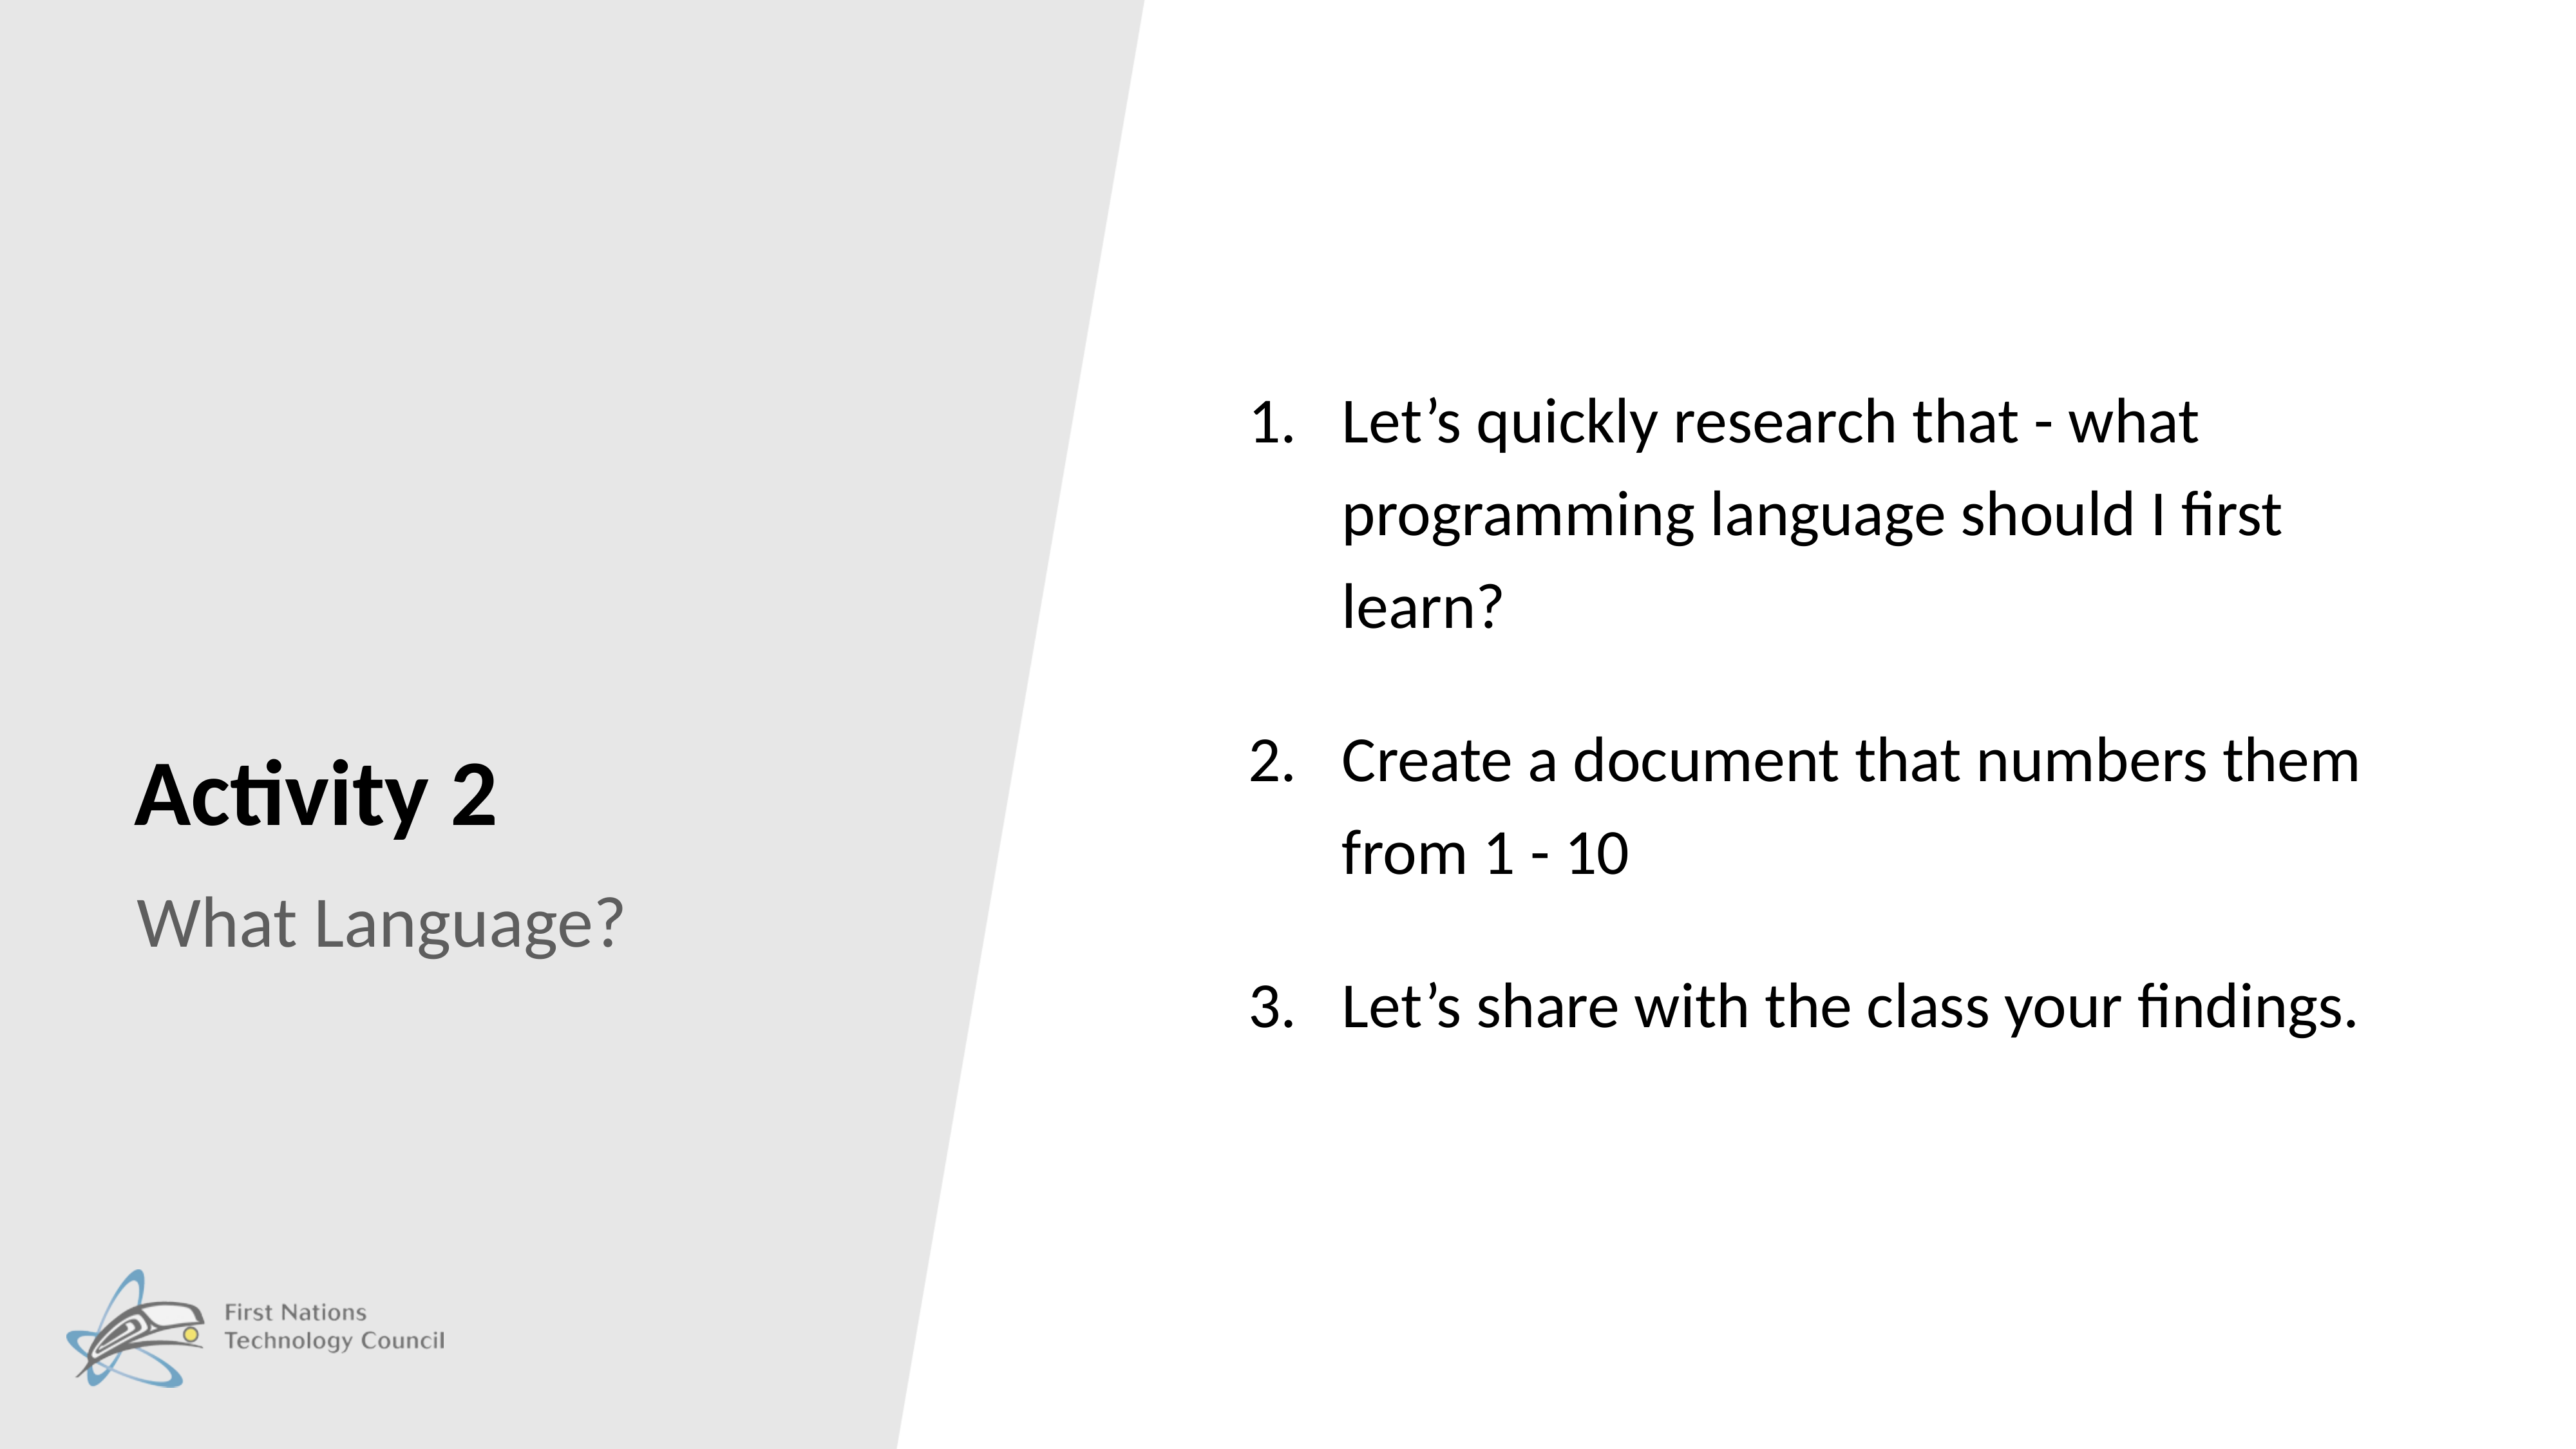

# Activity 2
Let’s quickly research that - what programming language should I first learn?
Create a document that numbers them from 1 - 10
Let’s share with the class your findings.
What Language?